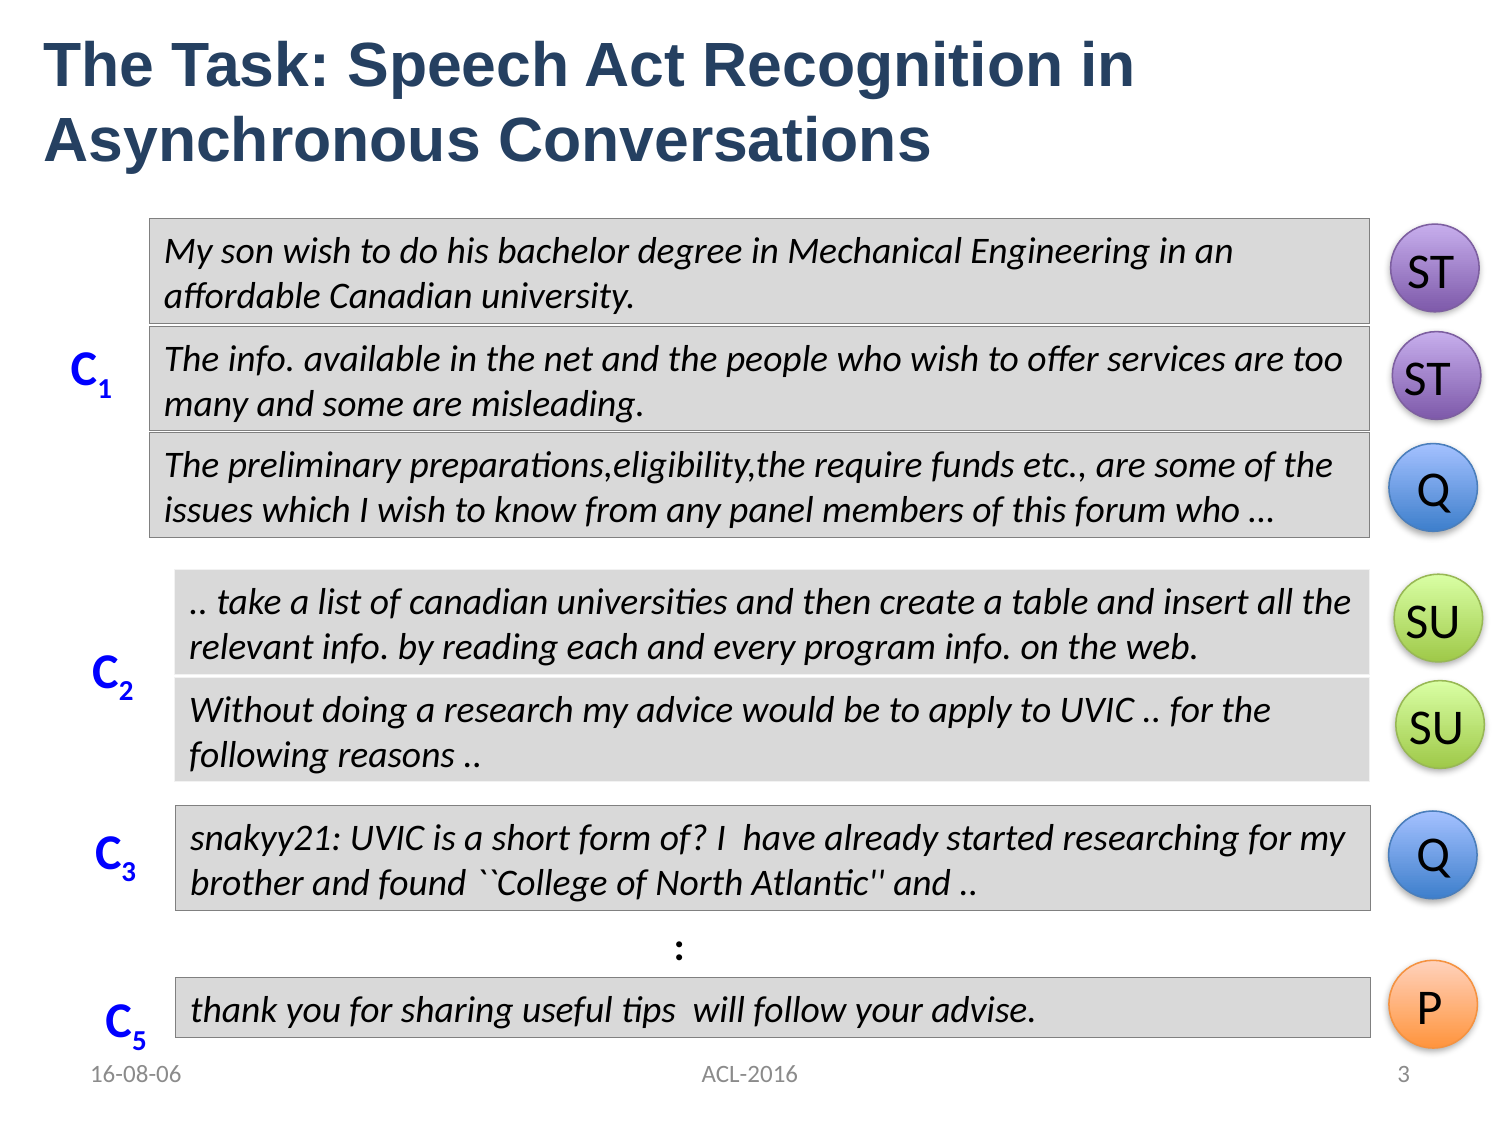

The Task: Speech Act Recognition in Asynchronous Conversations
My son wish to do his bachelor degree in Mechanical Engineering in an affordable Canadian university.
The info. available in the net and the people who wish to offer services are too many and some are misleading.
The preliminary preparations,eligibility,the require funds etc., are some of the issues which I wish to know from any panel members of this forum who …

ST

ST

SU

SU

 Q

 P

 Q
C1
.. take a list of canadian universities and then create a table and insert all the relevant info. by reading each and every program info. on the web.
Without doing a research my advice would be to apply to UVIC .. for the following reasons ..
C2
snakyy21: UVIC is a short form of? I  have already started researching for my brother and found ``College of North Atlantic'' and ..
C3
..
thank you for sharing useful tips  will follow your advise.
C5
16-08-06
ACL-2016
3